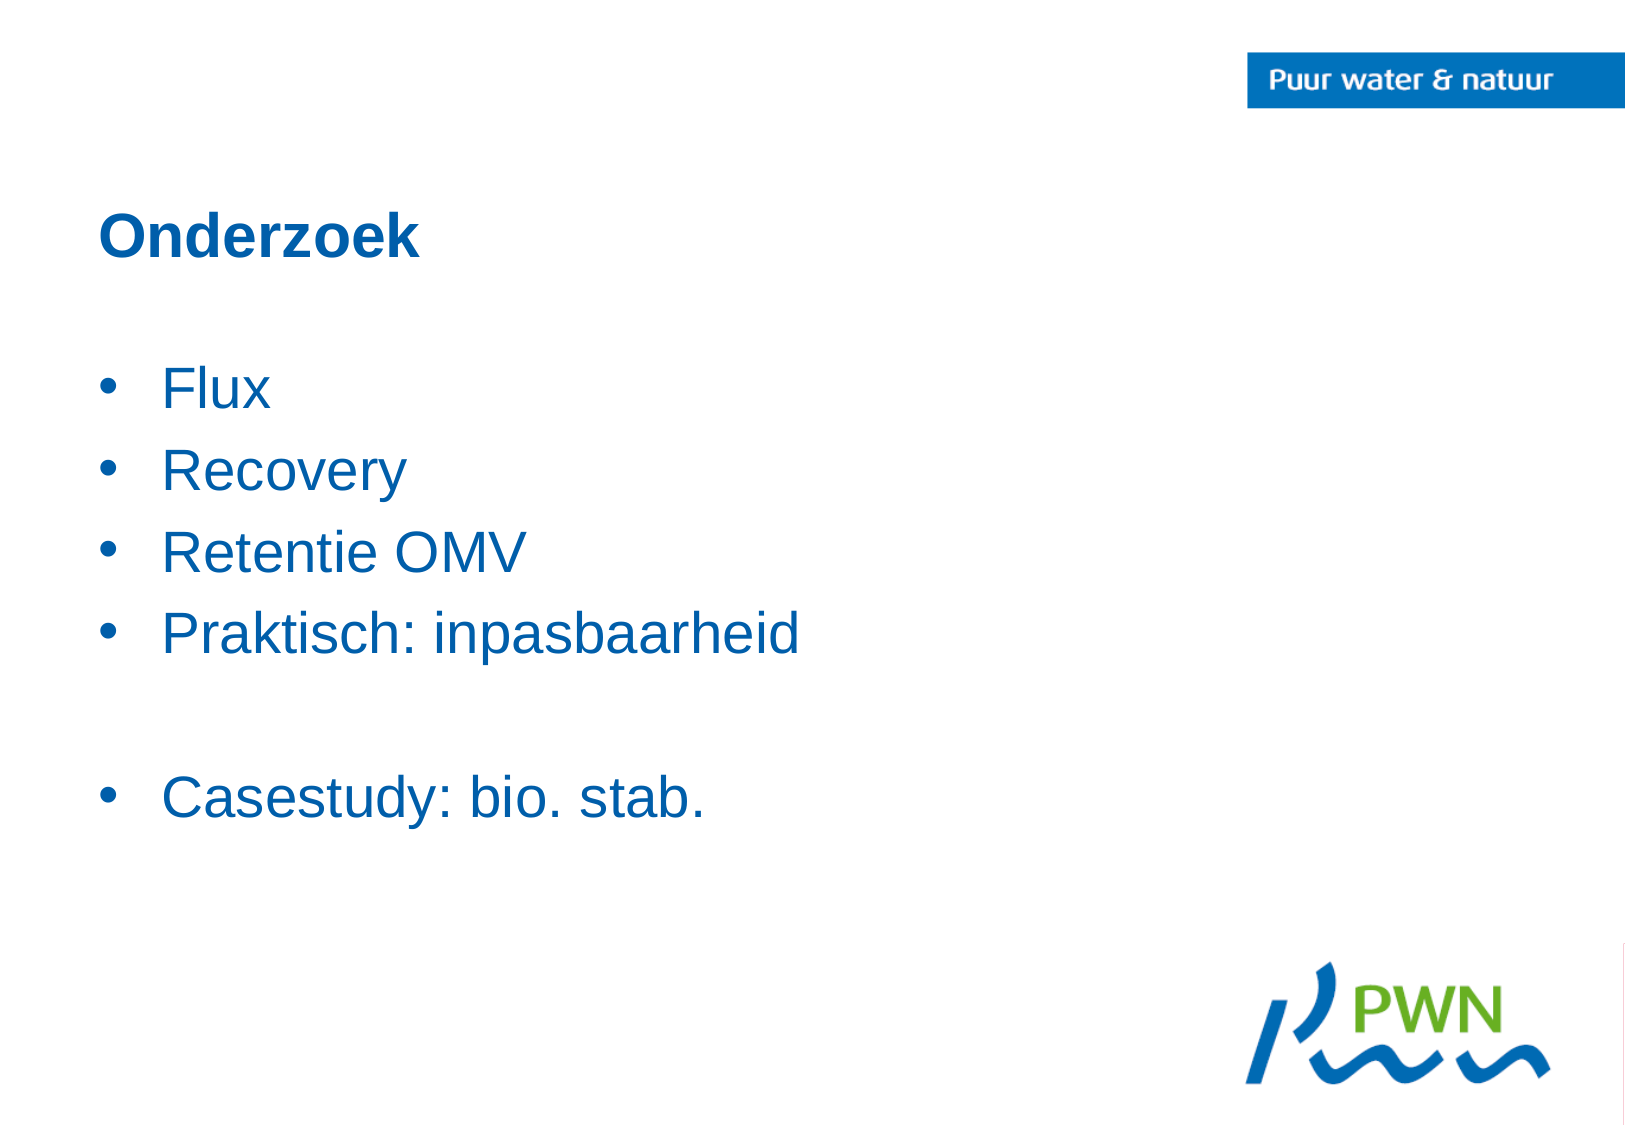

# Onderzoek
Flux
Recovery
Retentie OMV
Praktisch: inpasbaarheid

Casestudy: bio. stab.